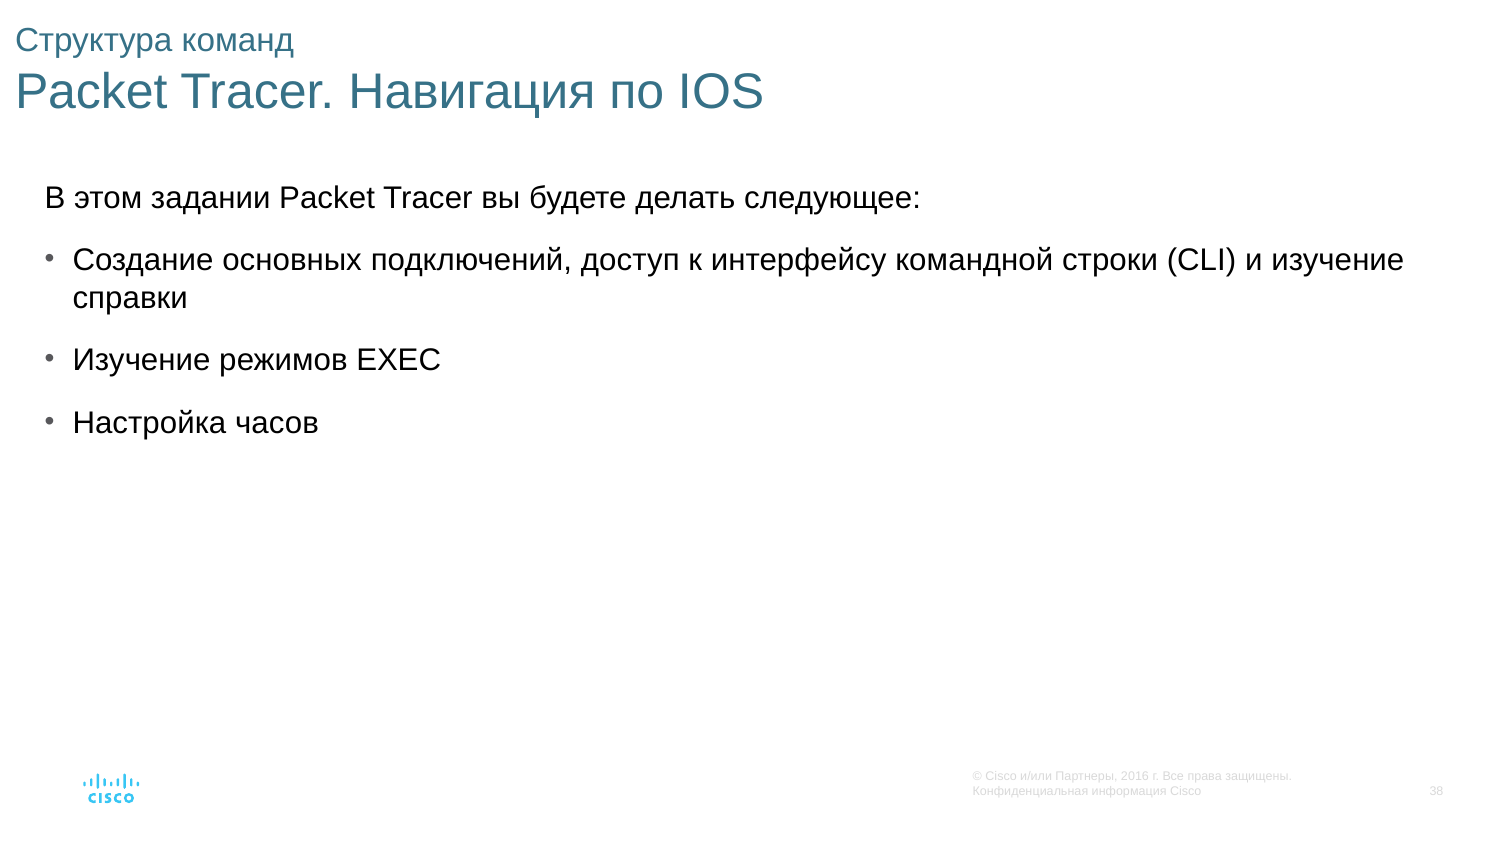

# Структура команд Packet Tracer. Навигация по IOS
В этом задании Packet Tracer вы будете делать следующее:
Создание основных подключений, доступ к интерфейсу командной строки (CLI) и изучение справки
Изучение режимов EXEC
Настройка часов